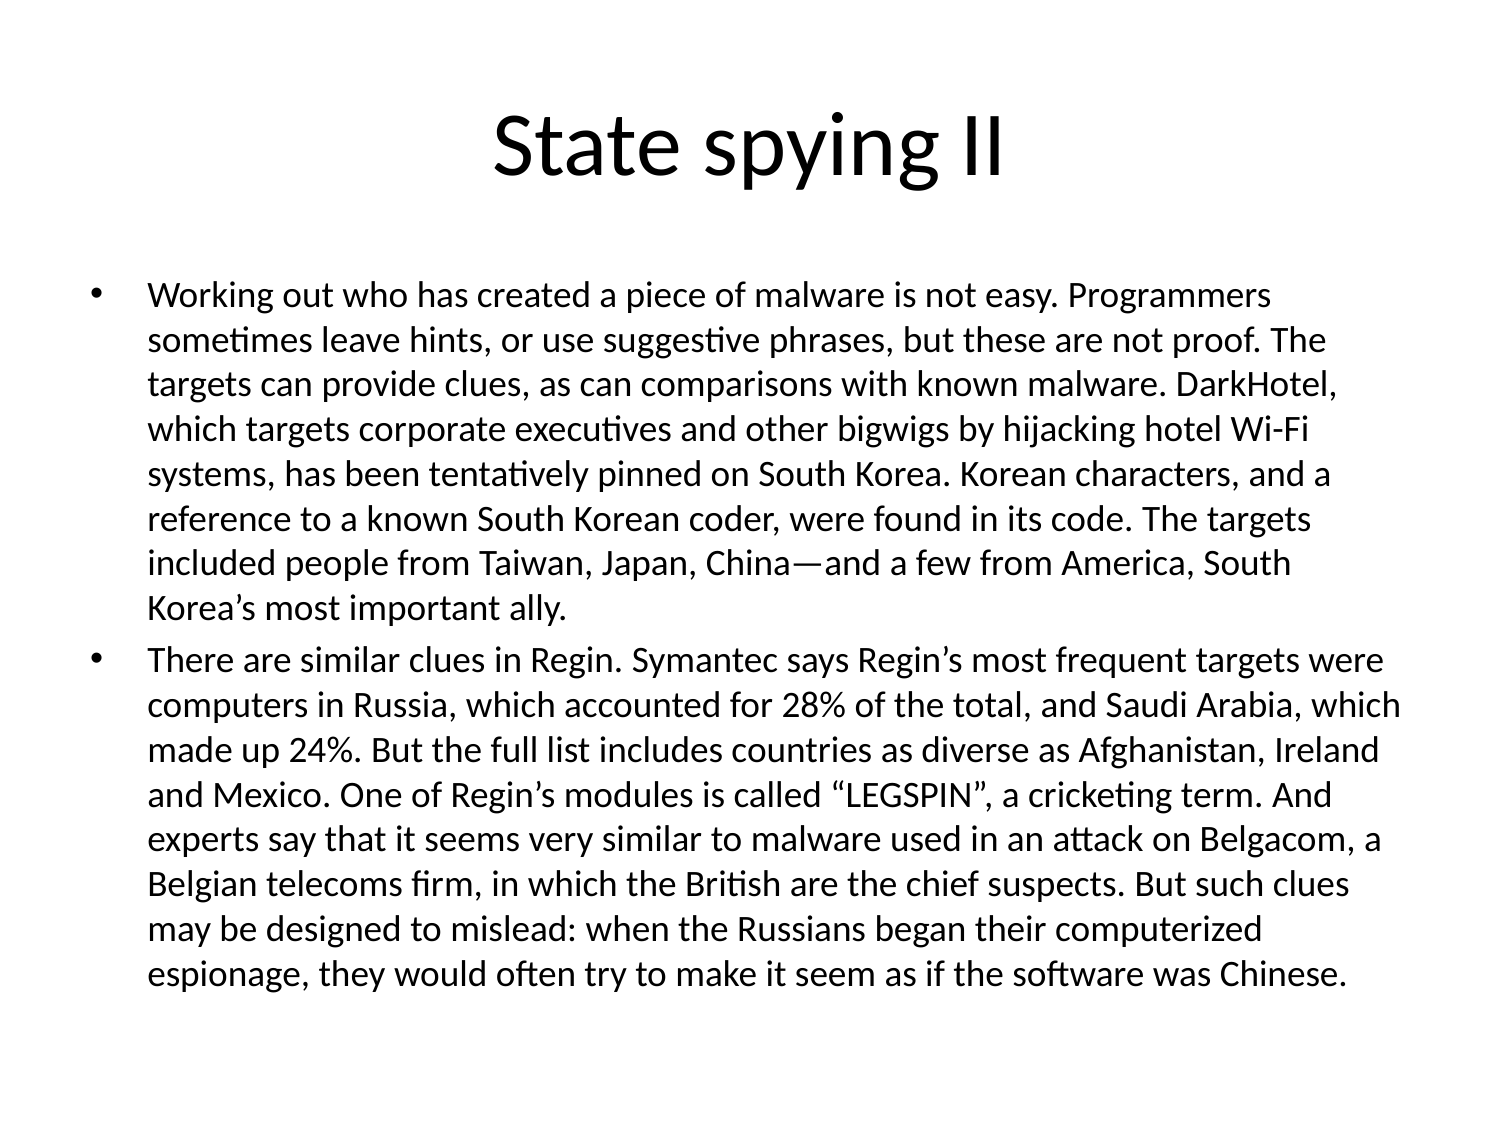

# State spying II
Working out who has created a piece of malware is not easy. Programmers sometimes leave hints, or use suggestive phrases, but these are not proof. The targets can provide clues, as can comparisons with known malware. DarkHotel, which targets corporate executives and other bigwigs by hijacking hotel Wi-Fi systems, has been tentatively pinned on South Korea. Korean characters, and a reference to a known South Korean coder, were found in its code. The targets included people from Taiwan, Japan, China—and a few from America, South Korea’s most important ally.
There are similar clues in Regin. Symantec says Regin’s most frequent targets were computers in Russia, which accounted for 28% of the total, and Saudi Arabia, which made up 24%. But the full list includes countries as diverse as Afghanistan, Ireland and Mexico. One of Regin’s modules is called “LEGSPIN”, a cricketing term. And experts say that it seems very similar to malware used in an attack on Belgacom, a Belgian telecoms firm, in which the British are the chief suspects. But such clues may be designed to mislead: when the Russians began their computerized espionage, they would often try to make it seem as if the software was Chinese.